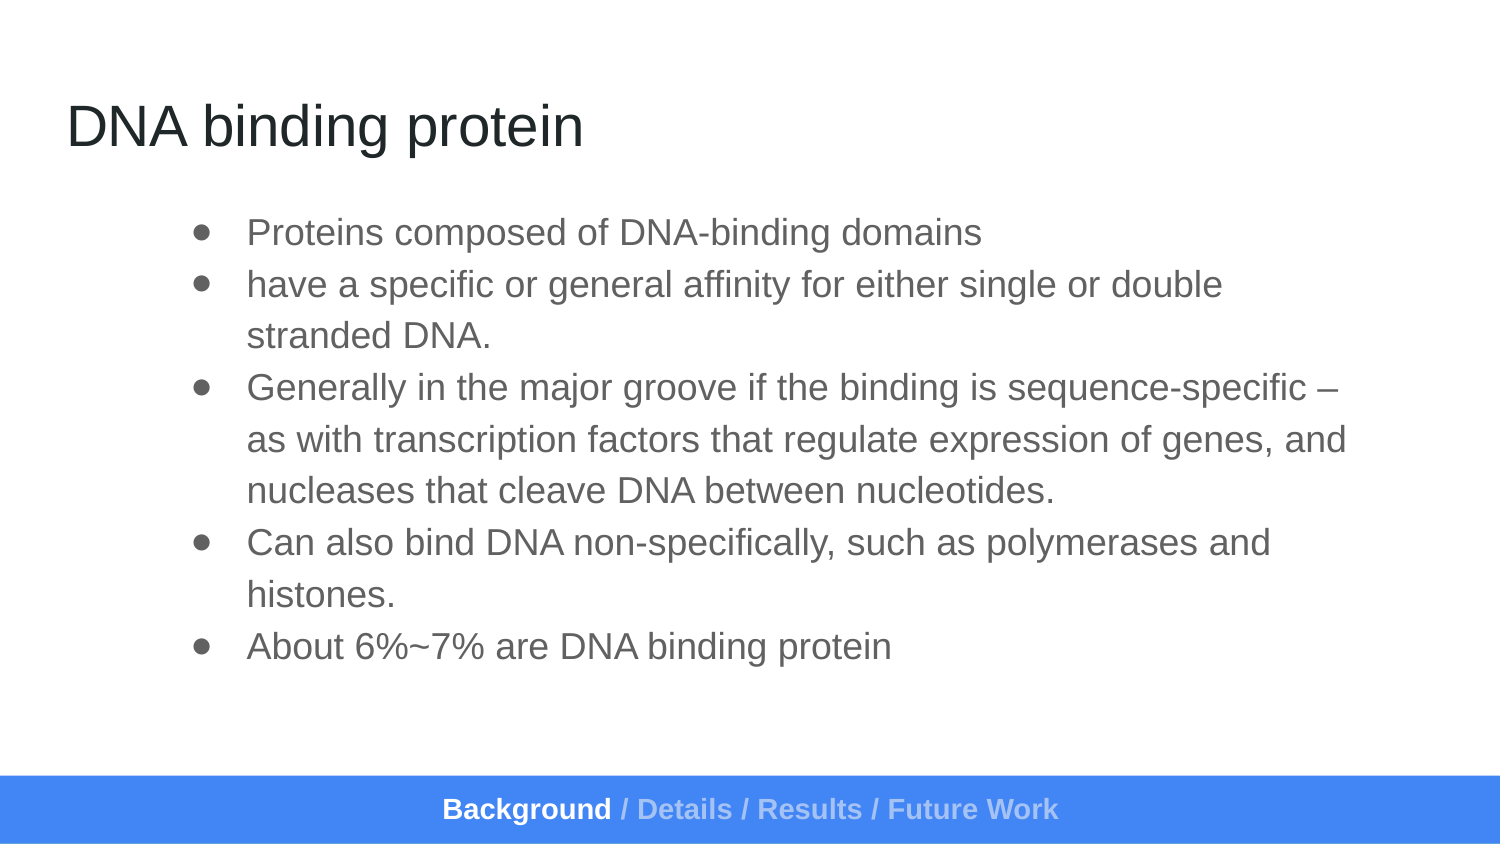

# DNA binding protein
Proteins composed of DNA-binding domains
have a specific or general affinity for either single or double stranded DNA.
Generally in the major groove if the binding is sequence-specific – as with transcription factors that regulate expression of genes, and nucleases that cleave DNA between nucleotides.
Can also bind DNA non-specifically, such as polymerases and histones.
About 6%~7% are DNA binding protein
Background / Details / Results / Future Work